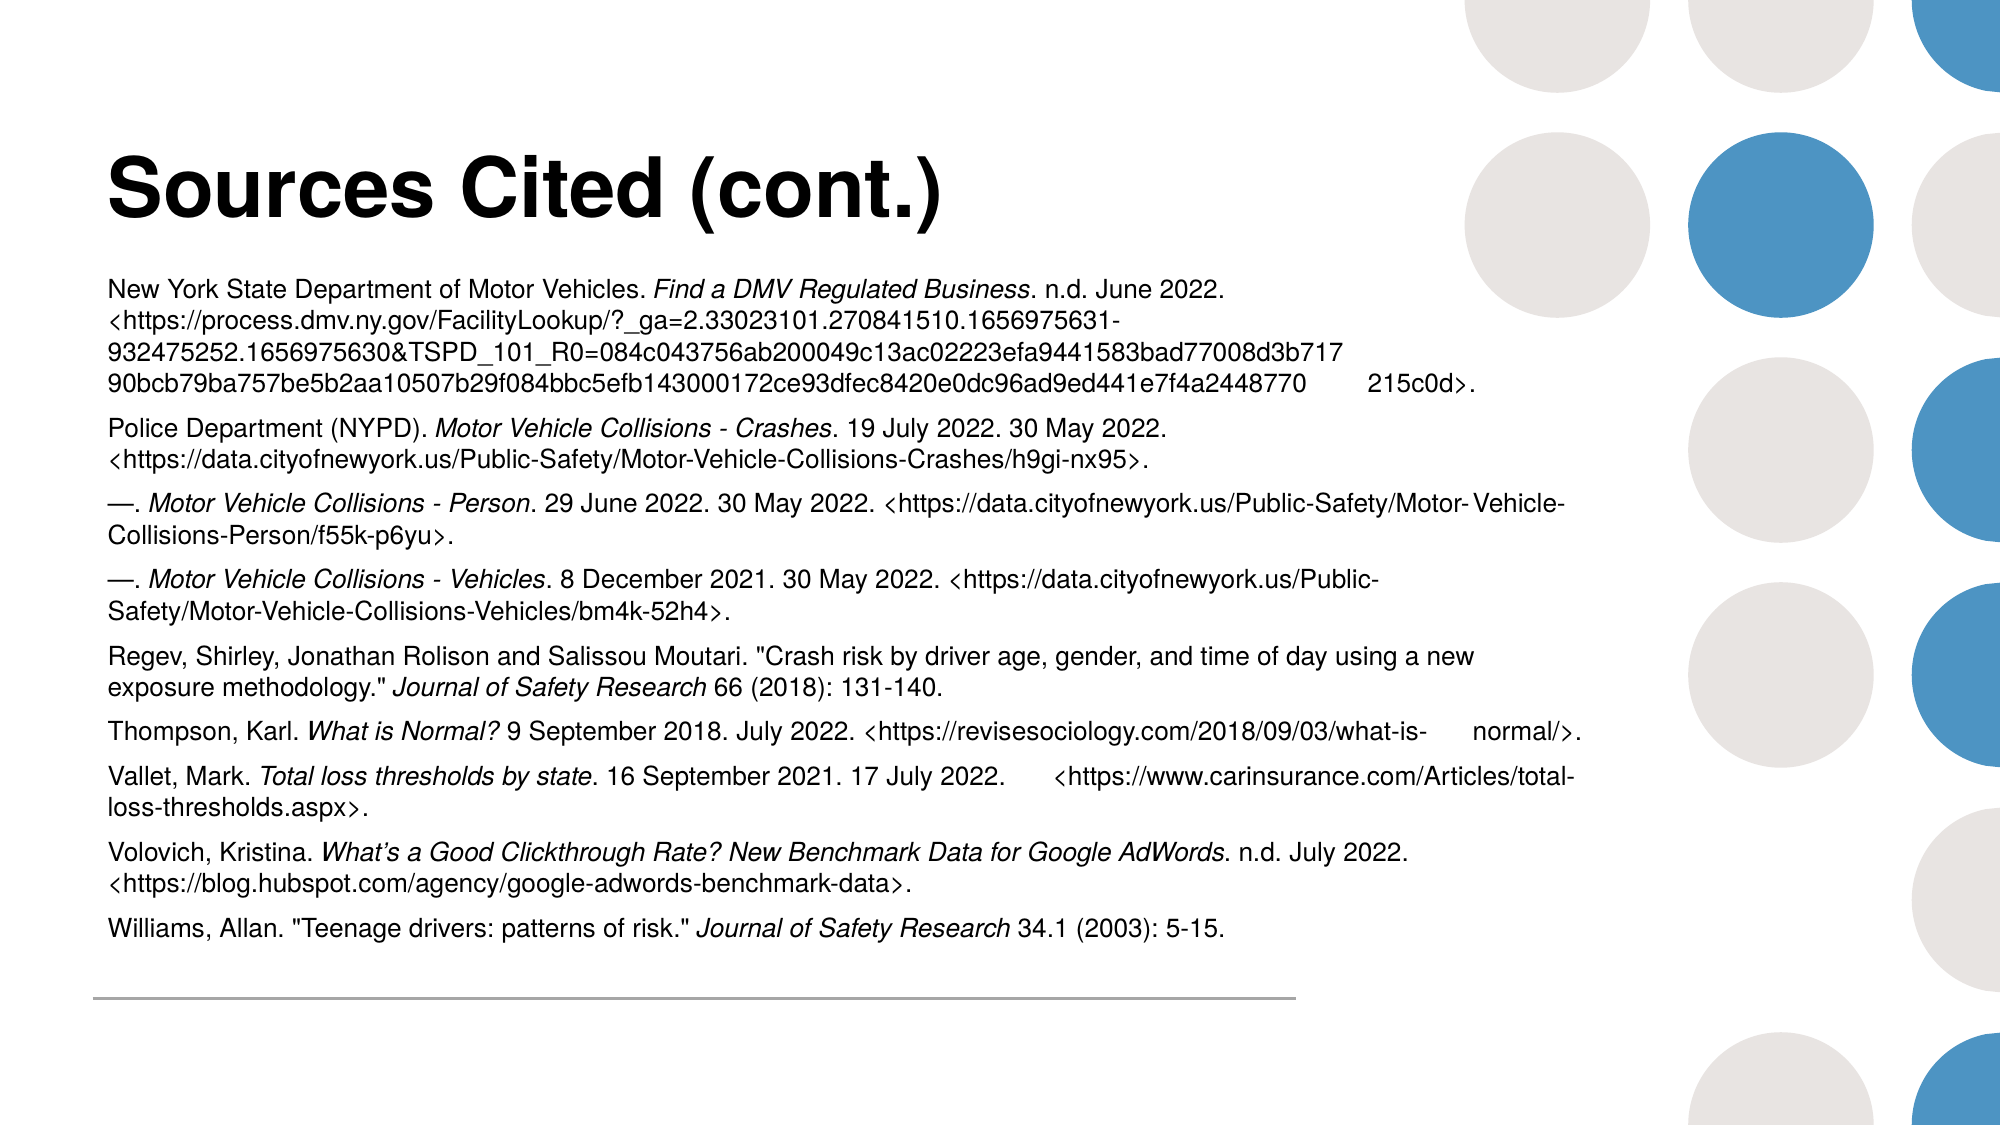

# Sources Cited (cont.)
New York State Department of Motor Vehicles. Find a DMV Regulated Business. n.d. June 2022. 	<https://process.dmv.ny.gov/FacilityLookup/?_ga=2.33023101.270841510.1656975631-	932475252.1656975630&TSPD_101_R0=084c043756ab200049c13ac02223efa9441583bad77008d3b717	90bcb79ba757be5b2aa10507b29f084bbc5efb143000172ce93dfec8420e0dc96ad9ed441e7f4a2448770	215c0d>.
Police Department (NYPD). Motor Vehicle Collisions - Crashes. 19 July 2022. 30 May 2022. 	<https://data.cityofnewyork.us/Public-Safety/Motor-Vehicle-Collisions-Crashes/h9gi-nx95>.
—. Motor Vehicle Collisions - Person. 29 June 2022. 30 May 2022. <https://data.cityofnewyork.us/Public-Safety/Motor-	Vehicle-Collisions-Person/f55k-p6yu>.
—. Motor Vehicle Collisions - Vehicles. 8 December 2021. 30 May 2022. <https://data.cityofnewyork.us/Public-	Safety/Motor-Vehicle-Collisions-Vehicles/bm4k-52h4>.
Regev, Shirley, Jonathan Rolison and Salissou Moutari. "Crash risk by driver age, gender, and time of day using a new 	exposure methodology." Journal of Safety Research 66 (2018): 131-140.
Thompson, Karl. What is Normal? 9 September 2018. July 2022. <https://revisesociology.com/2018/09/03/what-is-	normal/>.
Vallet, Mark. Total loss thresholds by state. 16 September 2021. 17 July 2022. 	<https://www.carinsurance.com/Articles/total-loss-thresholds.aspx>.
Volovich, Kristina. What’s a Good Clickthrough Rate? New Benchmark Data for Google AdWords. n.d. July 2022. 	<https://blog.hubspot.com/agency/google-adwords-benchmark-data>.
Williams, Allan. "Teenage drivers: patterns of risk." Journal of Safety Research 34.1 (2003): 5-15.